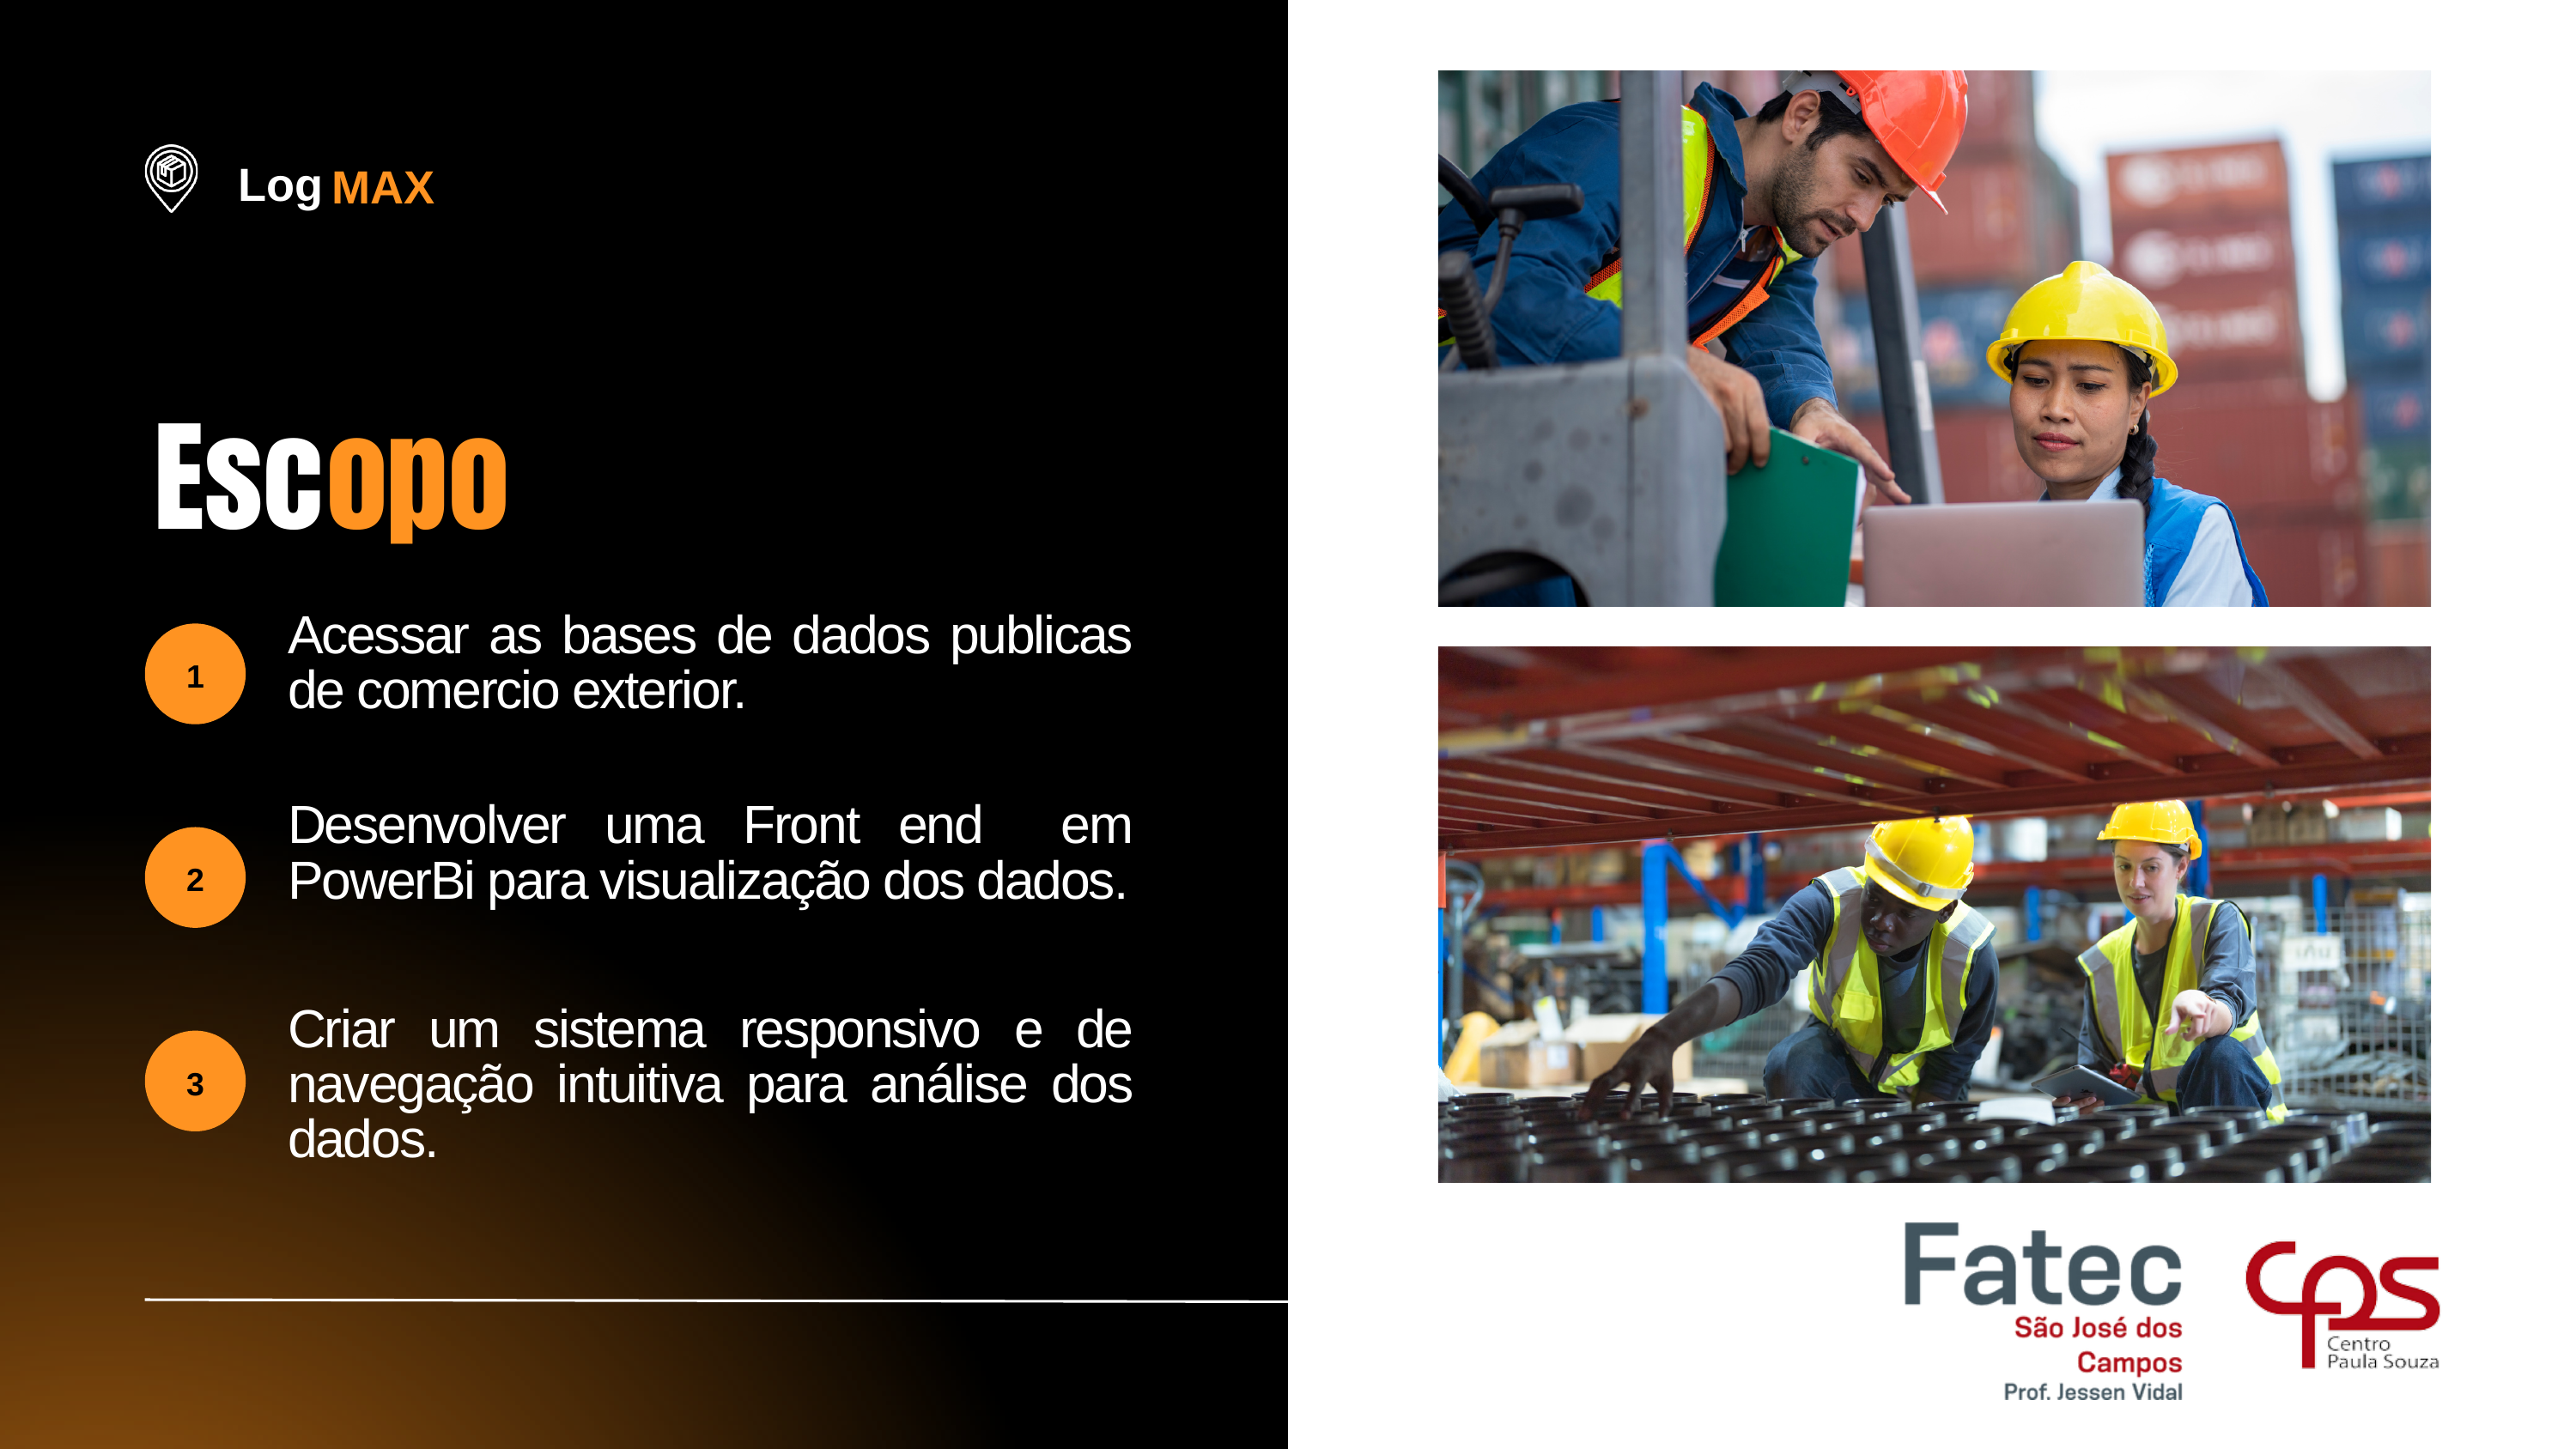

Log
MAX
Esc
opo
Acessar as bases de dados publicas de comercio exterior.

1

Desenvolver uma Front end  em PowerBi para visualização dos dados.

2
Criar um sistema responsivo e de navegação intuitiva para análise dos dados.

3